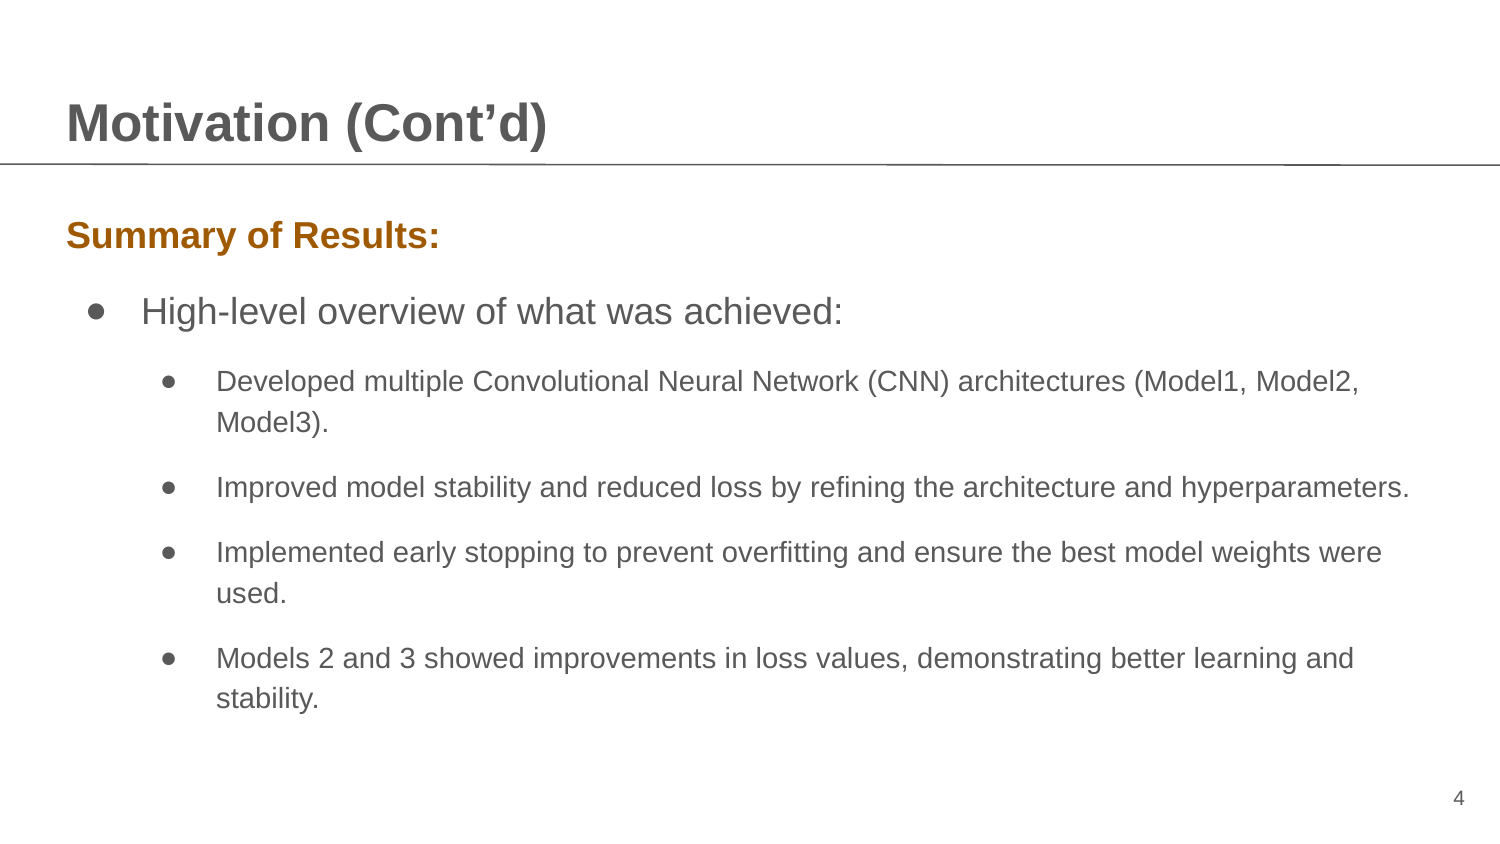

# Motivation (Cont’d)
Summary of Results:
High-level overview of what was achieved:
Developed multiple Convolutional Neural Network (CNN) architectures (Model1, Model2, Model3).
Improved model stability and reduced loss by refining the architecture and hyperparameters.
Implemented early stopping to prevent overfitting and ensure the best model weights were used.
Models 2 and 3 showed improvements in loss values, demonstrating better learning and stability.

4